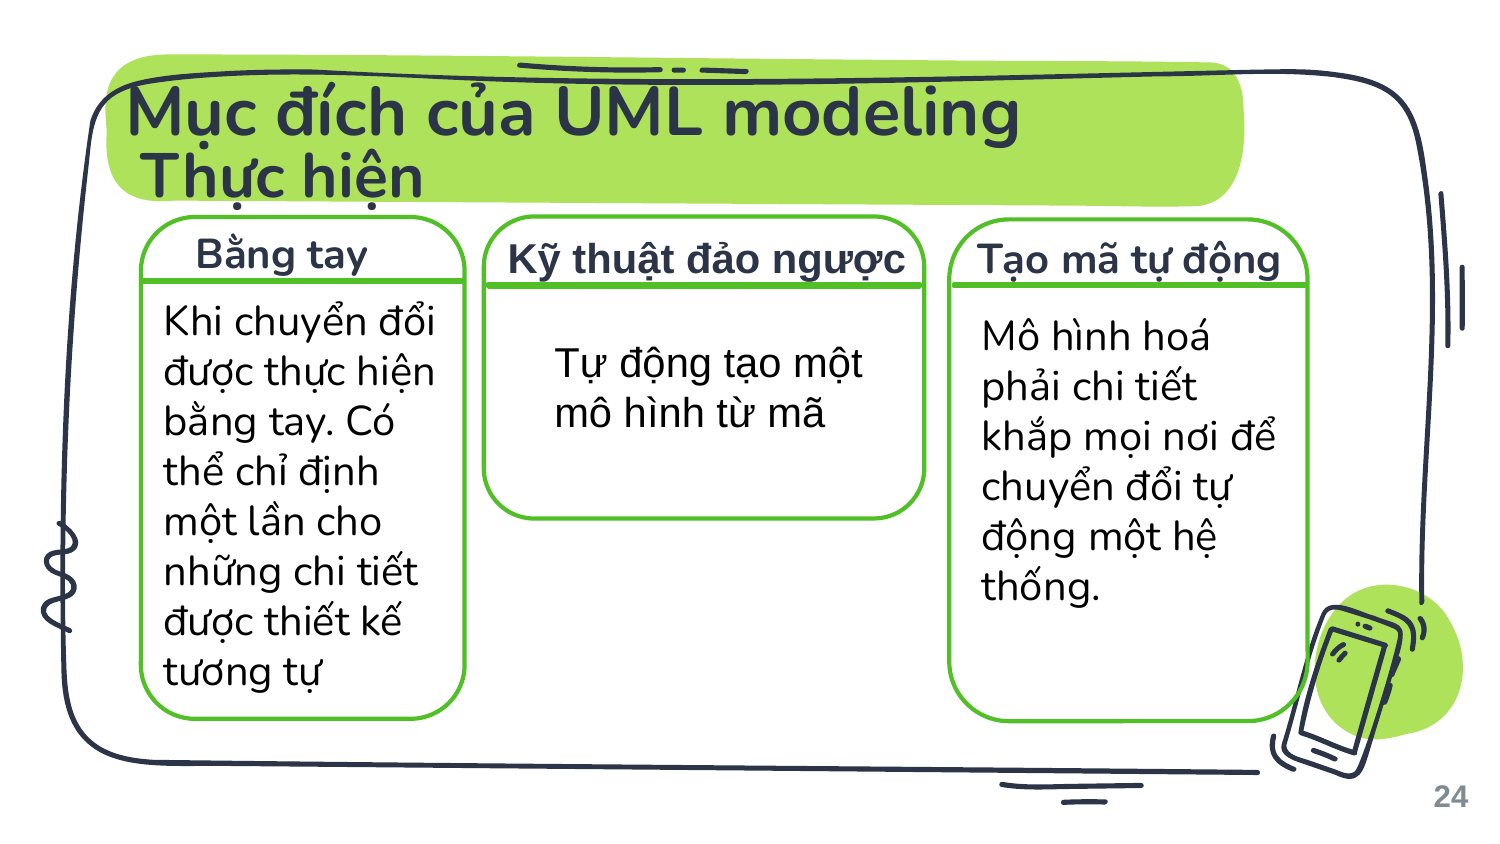

Mục đích của UML modeling
# Thực hiện

Bằng tay

Kỹ thuật đảo ngược
Tạo mã tự động

Khi chuyển đổi được thực hiện bằng tay. Có thể chỉ định một lần cho những chi tiết được thiết kế tương tự

Mô hình hoá phải chi tiết khắp mọi nơi để chuyển đổi tự động một hệ thống.

Tự động tạo một mô hình từ mã

24